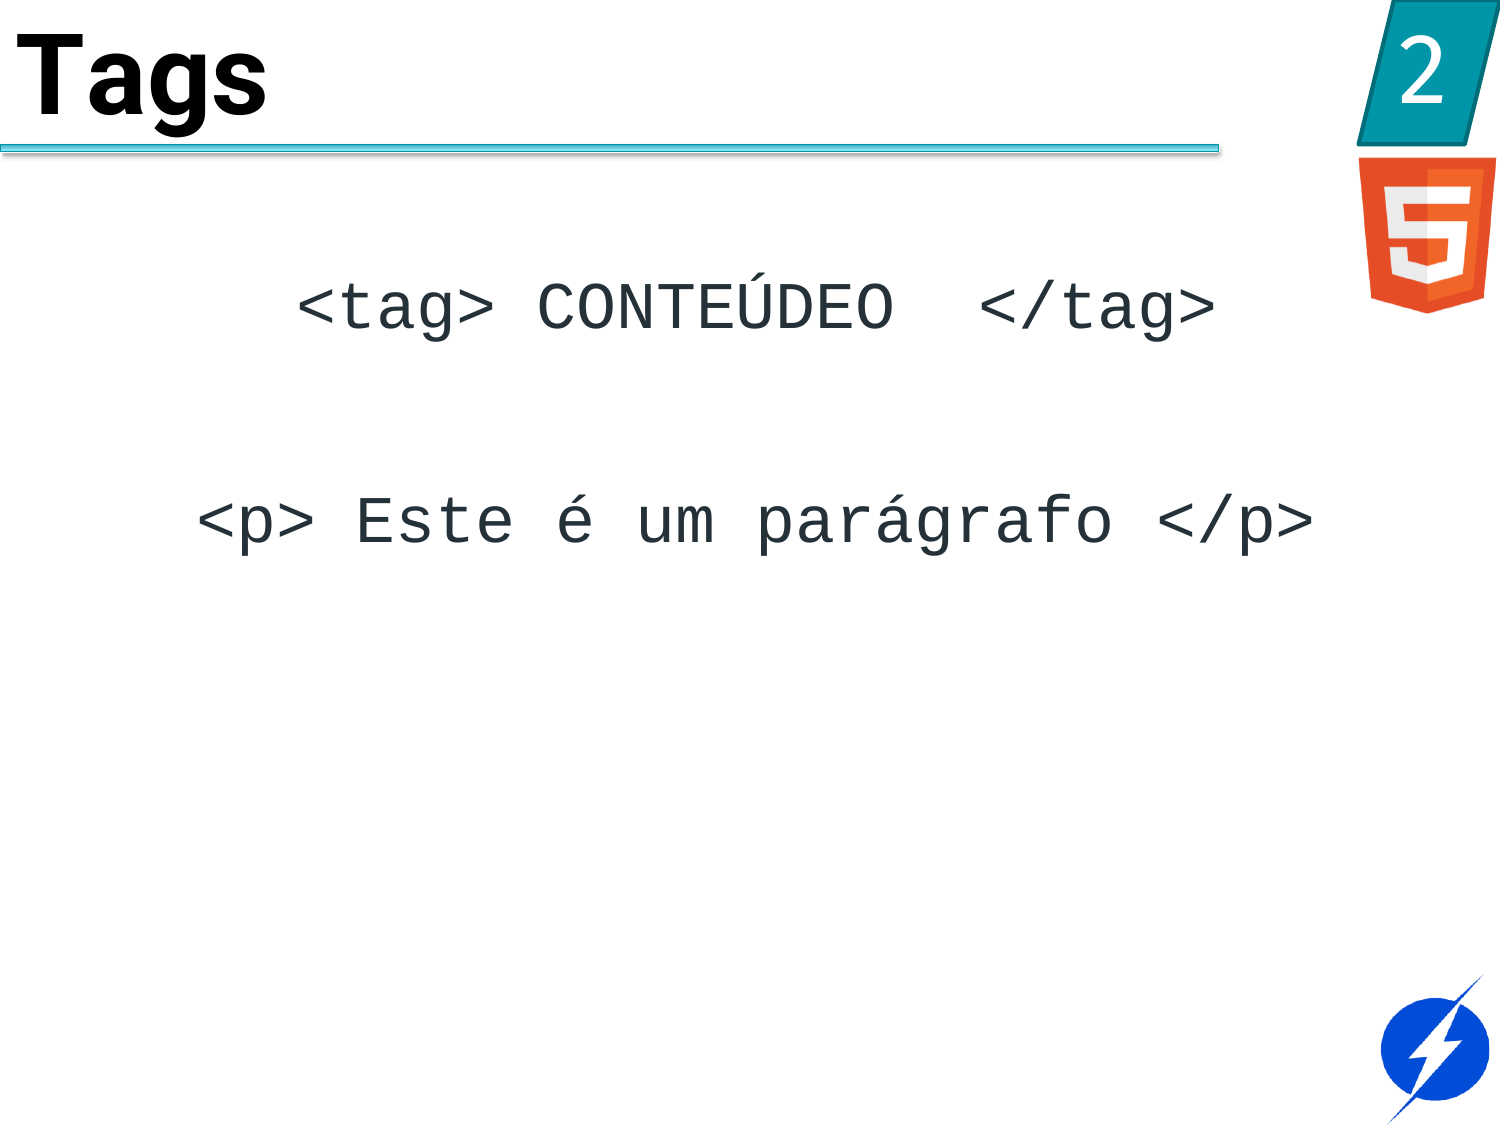

# Tags
2

<tag> CONTEÚDEO
</tag>
<p> Este é um parágrafo </p>